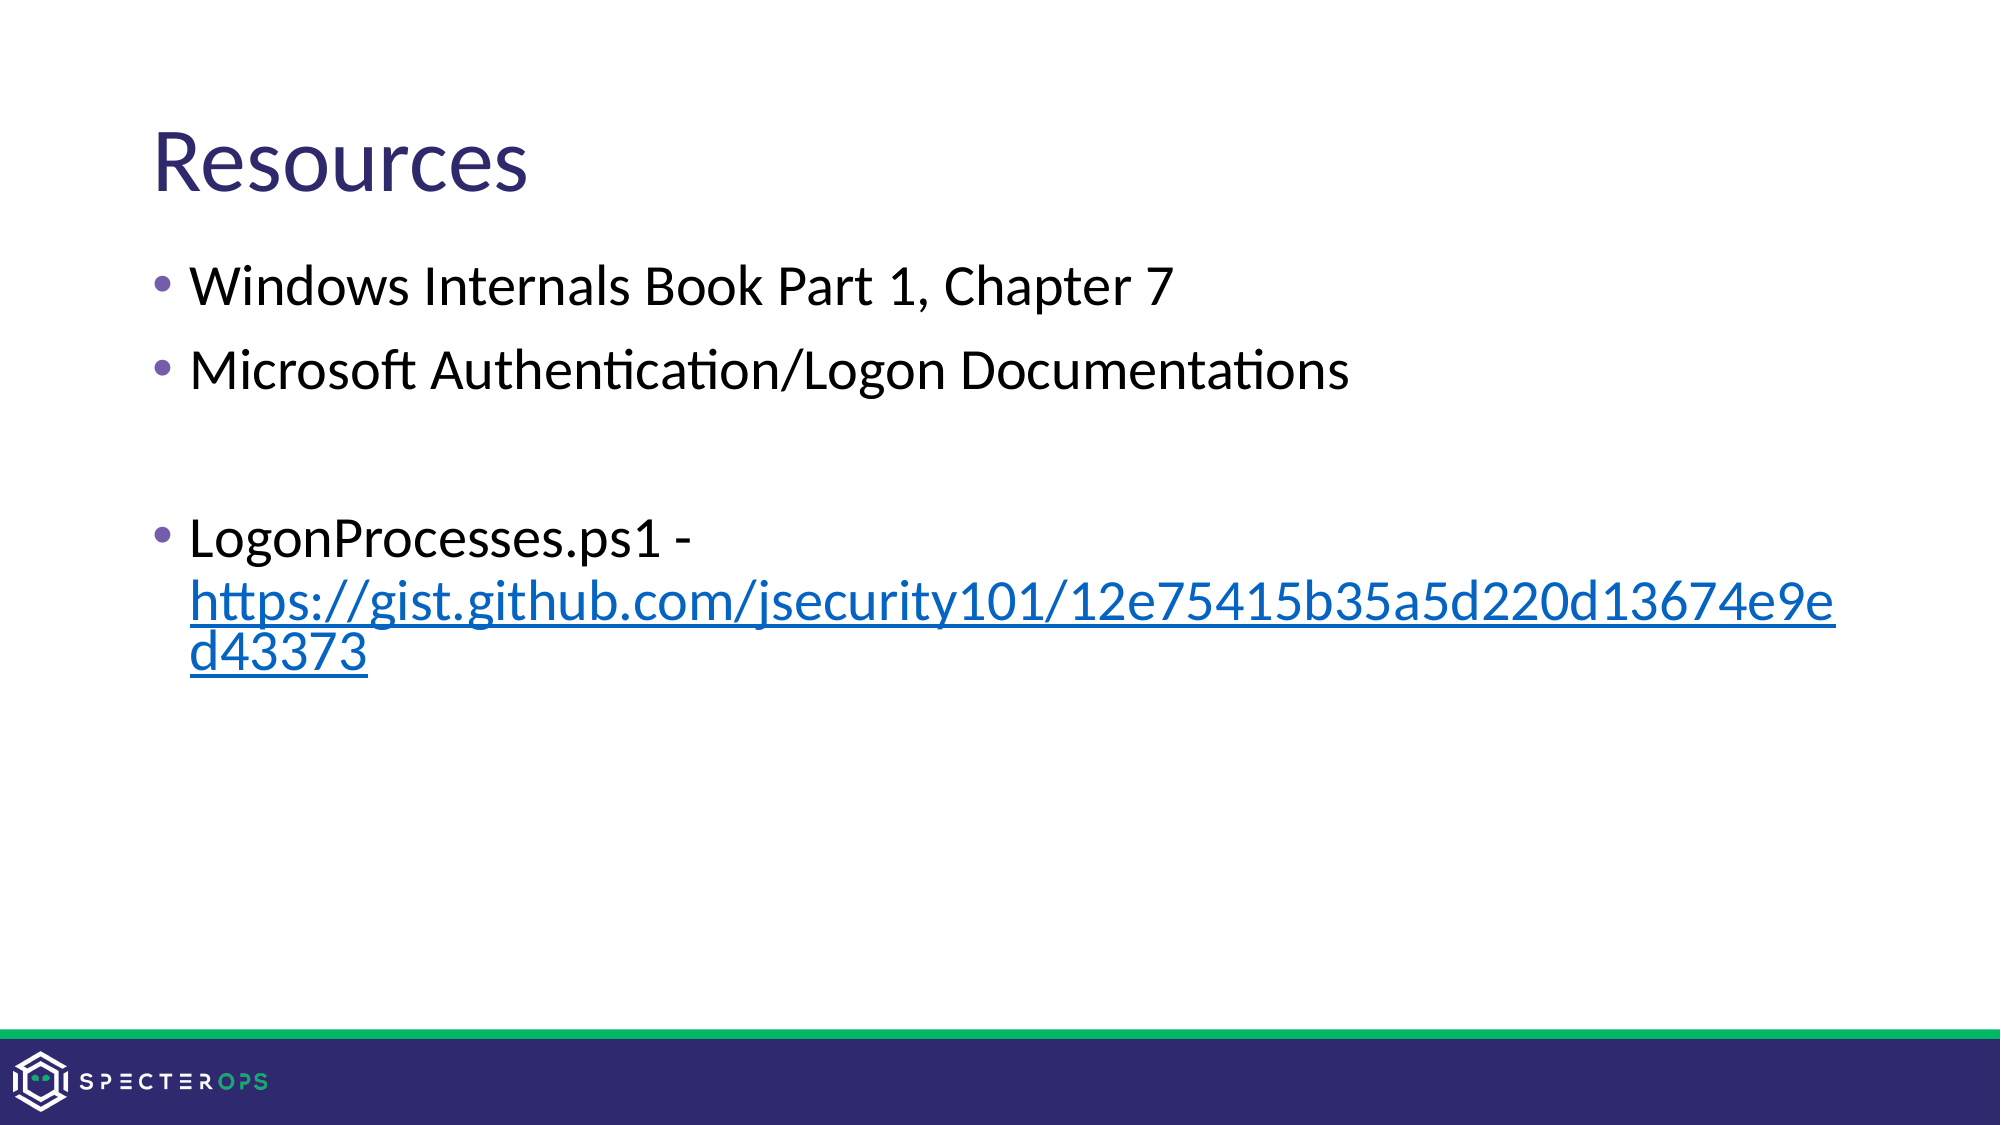

# Resources
Windows Internals Book Part 1, Chapter 7
Microsoft Authentication/Logon Documentations

LogonProcesses.ps1 - https://gist.github.com/jsecurity101/12e75415b35a5d220d13674e9ed43373